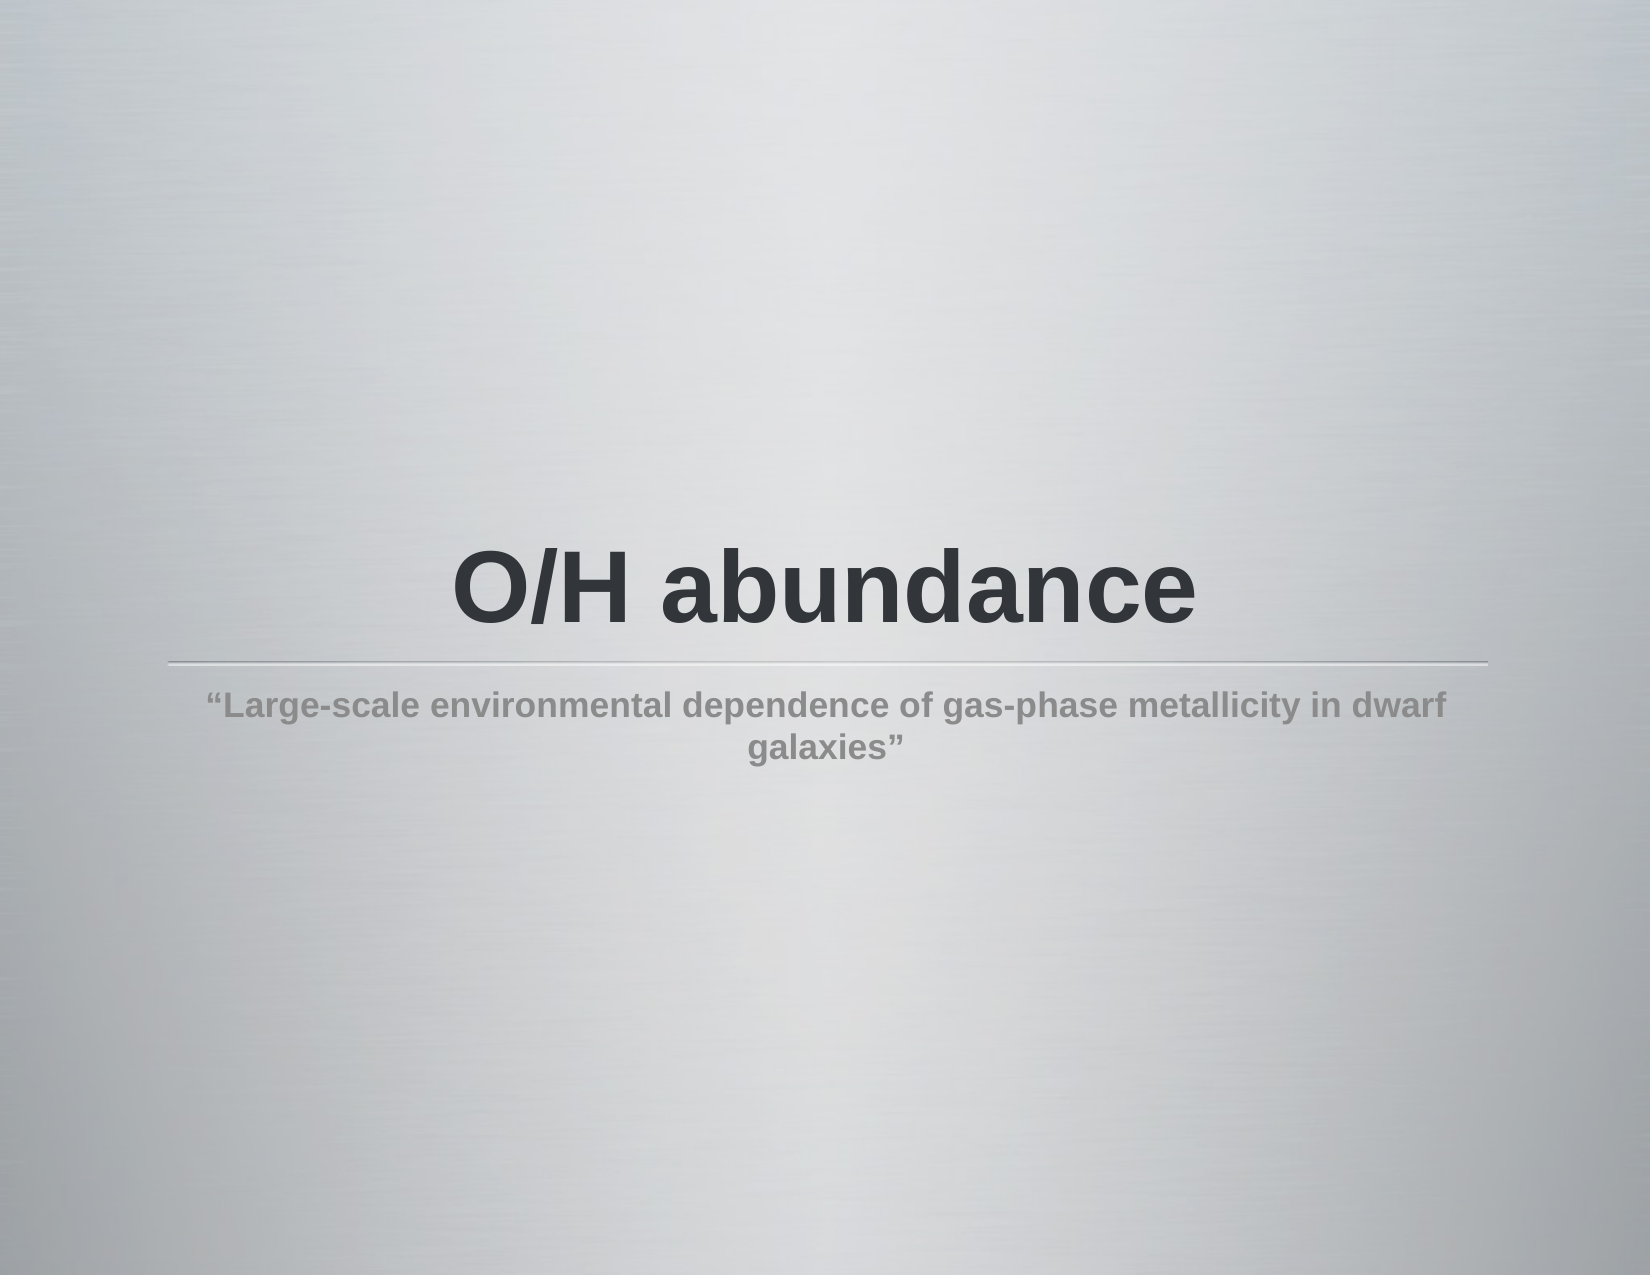

# O/H abundance
“Large-scale environmental dependence of gas-phase metallicity in dwarf galaxies”